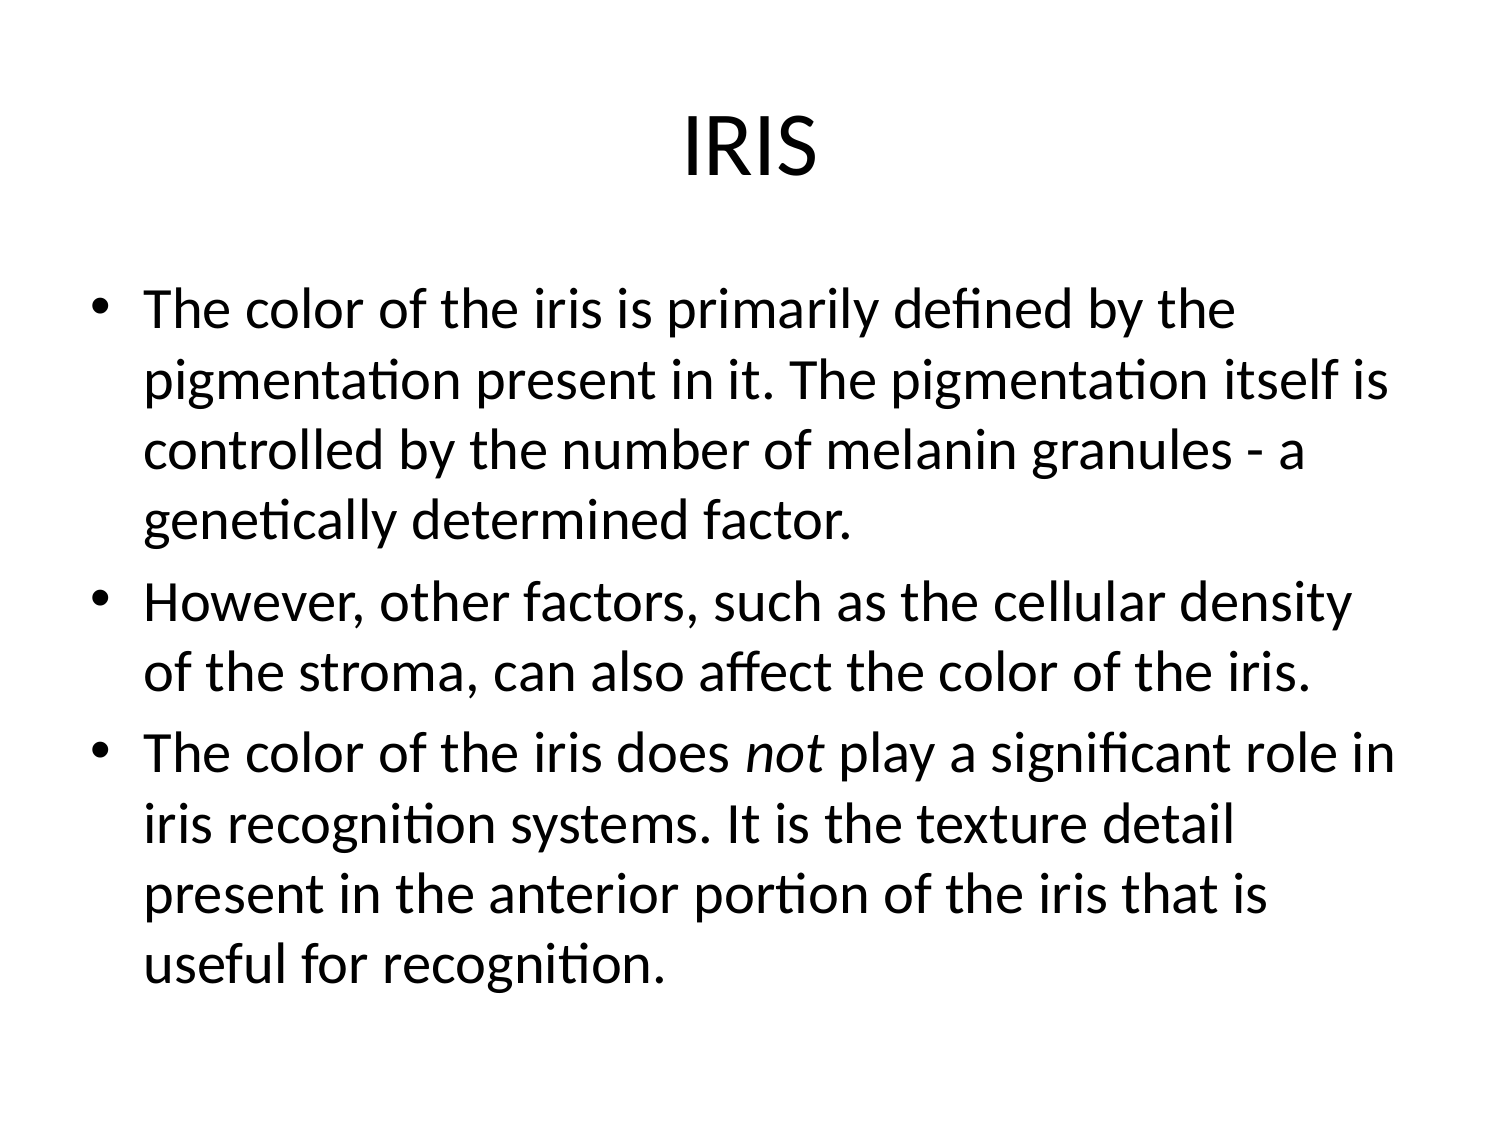

# IRIS
The color of the iris is primarily defined by the pigmentation present in it. The pigmentation itself is controlled by the number of melanin granules - a genetically determined factor.
However, other factors, such as the cellular density of the stroma, can also affect the color of the iris.
The color of the iris does not play a significant role in iris recognition systems. It is the texture detail present in the anterior portion of the iris that is useful for recognition.